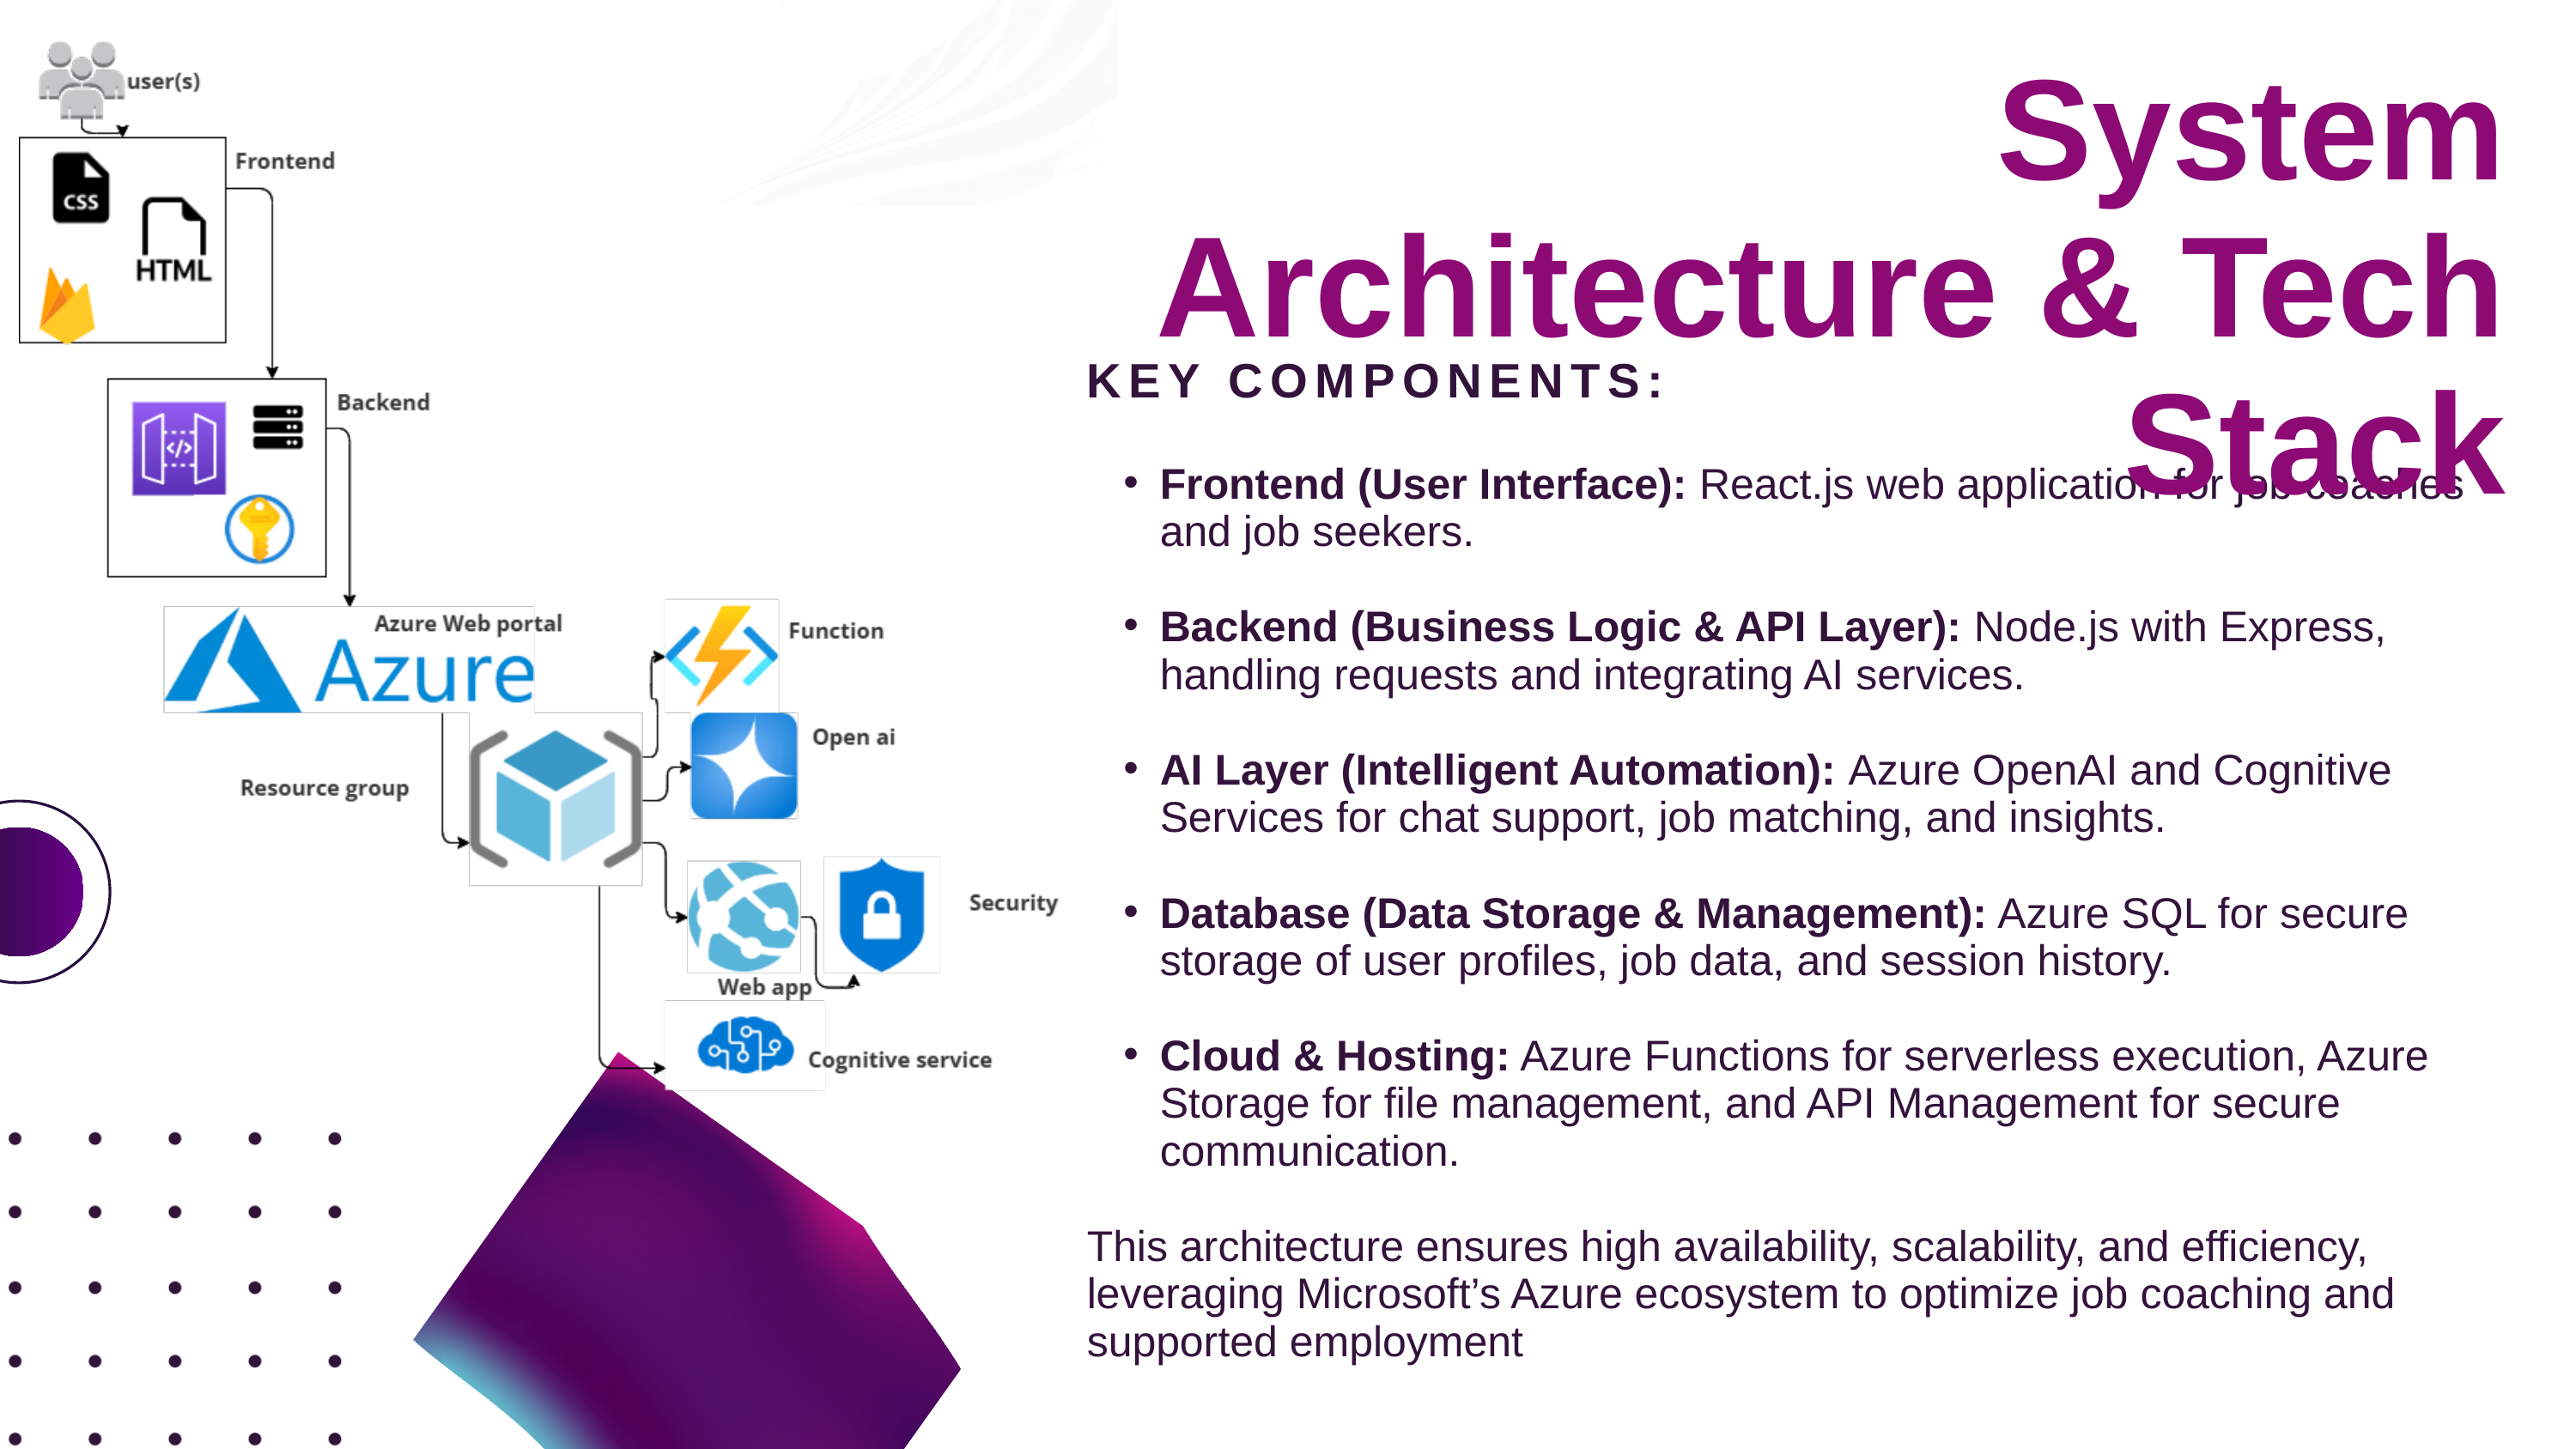

System Architecture & Tech Stack
KEY COMPONENTS:
Frontend (User Interface): React.js web application for job coaches and job seekers.

Backend (Business Logic & API Layer): Node.js with Express, handling requests and integrating AI services.

AI Layer (Intelligent Automation): Azure OpenAI and Cognitive Services for chat support, job matching, and insights.

Database (Data Storage & Management): Azure SQL for secure storage of user profiles, job data, and session history.

Cloud & Hosting: Azure Functions for serverless execution, Azure Storage for file management, and API Management for secure communication.

This architecture ensures high availability, scalability, and efficiency, leveraging Microsoft’s Azure ecosystem to optimize job coaching and supported employment